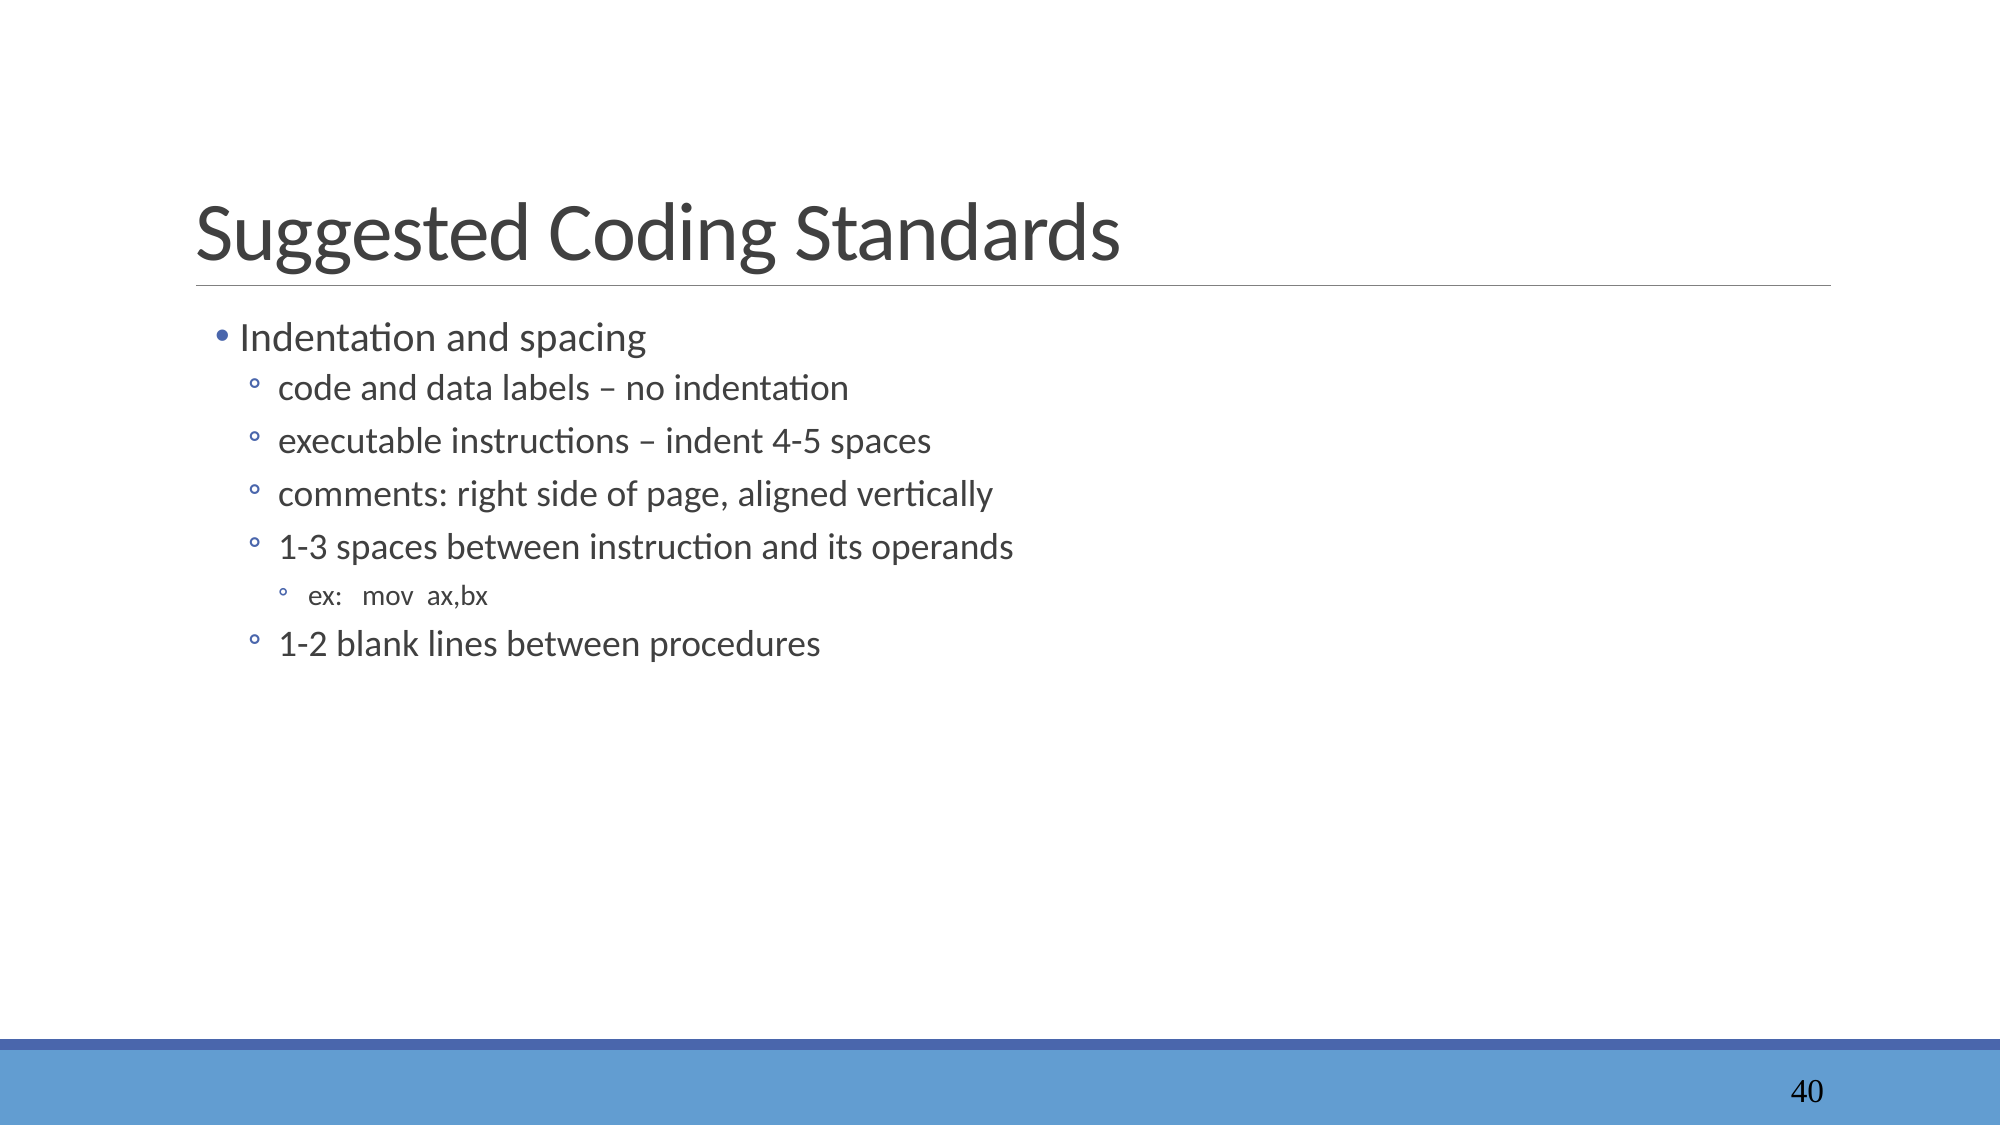

# Suggested Coding Standards
 Indentation and spacing
code and data labels – no indentation
executable instructions – indent 4-5 spaces
comments: right side of page, aligned vertically
1-3 spaces between instruction and its operands
ex:   mov  ax,bx
1-2 blank lines between procedures
40